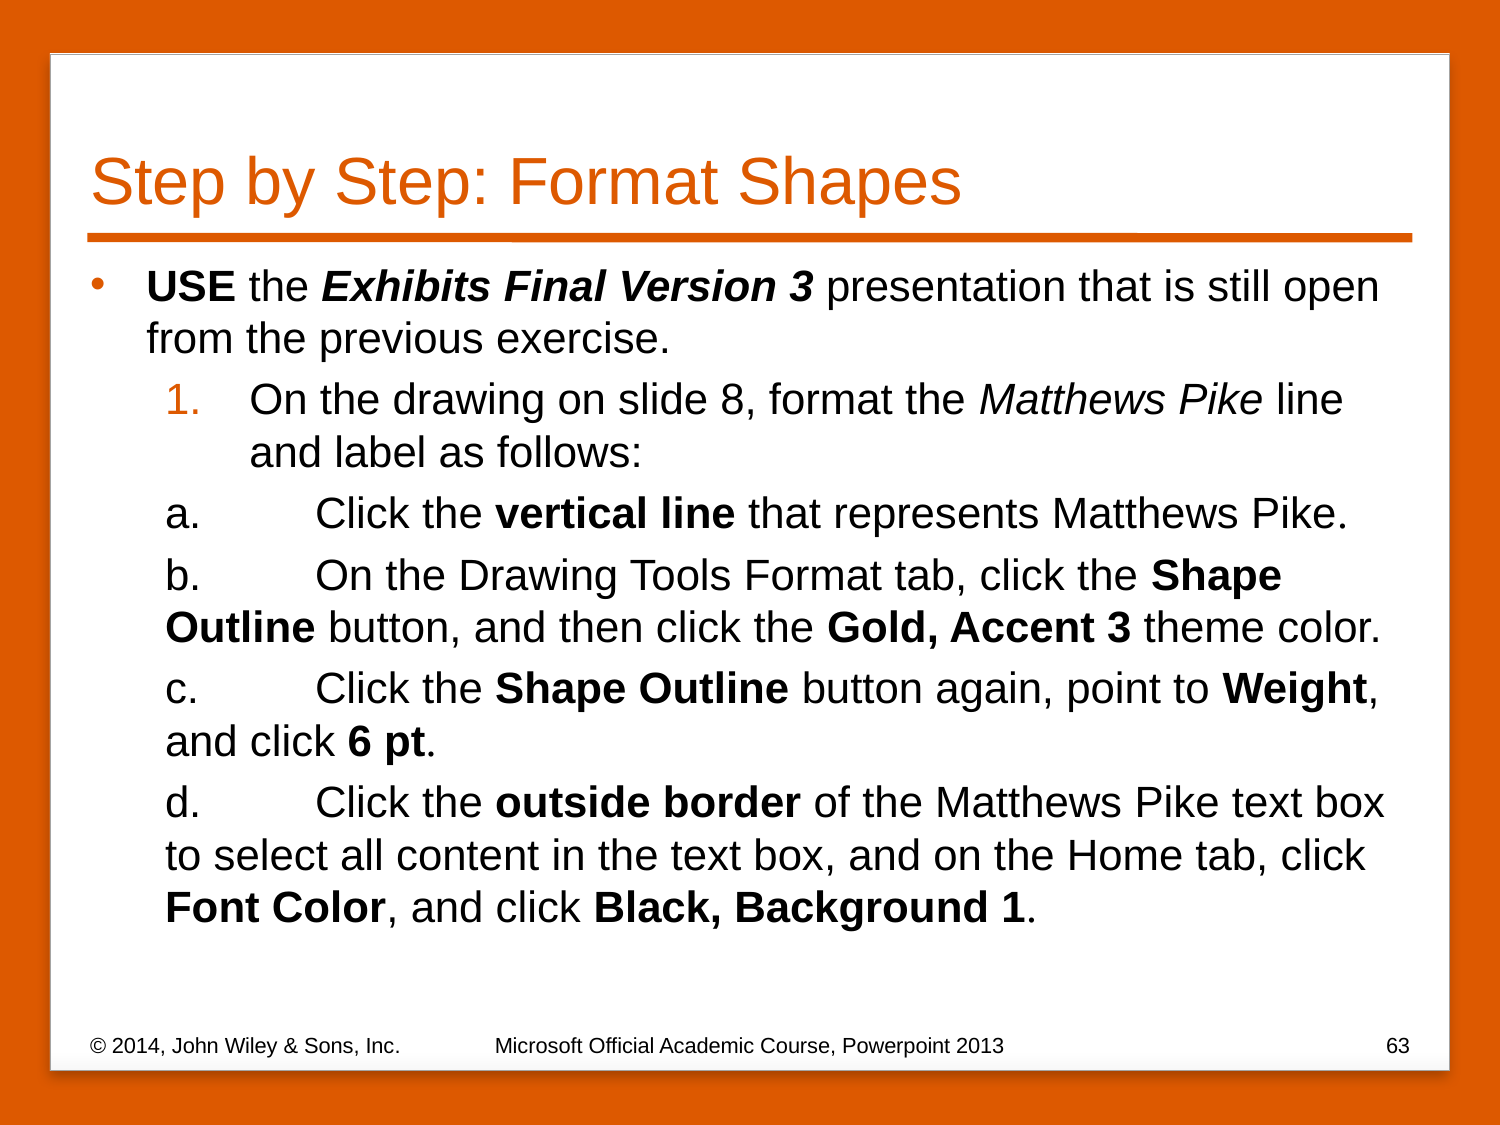

# Step by Step: Format Shapes
USE the Exhibits Final Version 3 presentation that is still open from the previous exercise.
On the drawing on slide 8, format the Matthews Pike line and label as follows:
a.	Click the vertical line that represents Matthews Pike.
b.	On the Drawing Tools Format tab, click the Shape Outline button, and then click the Gold, Accent 3 theme color.
c.	Click the Shape Outline button again, point to Weight, and click 6 pt.
d.	Click the outside border of the Matthews Pike text box to select all content in the text box, and on the Home tab, click Font Color, and click Black, Background 1.
© 2014, John Wiley & Sons, Inc.
Microsoft Official Academic Course, Powerpoint 2013
63